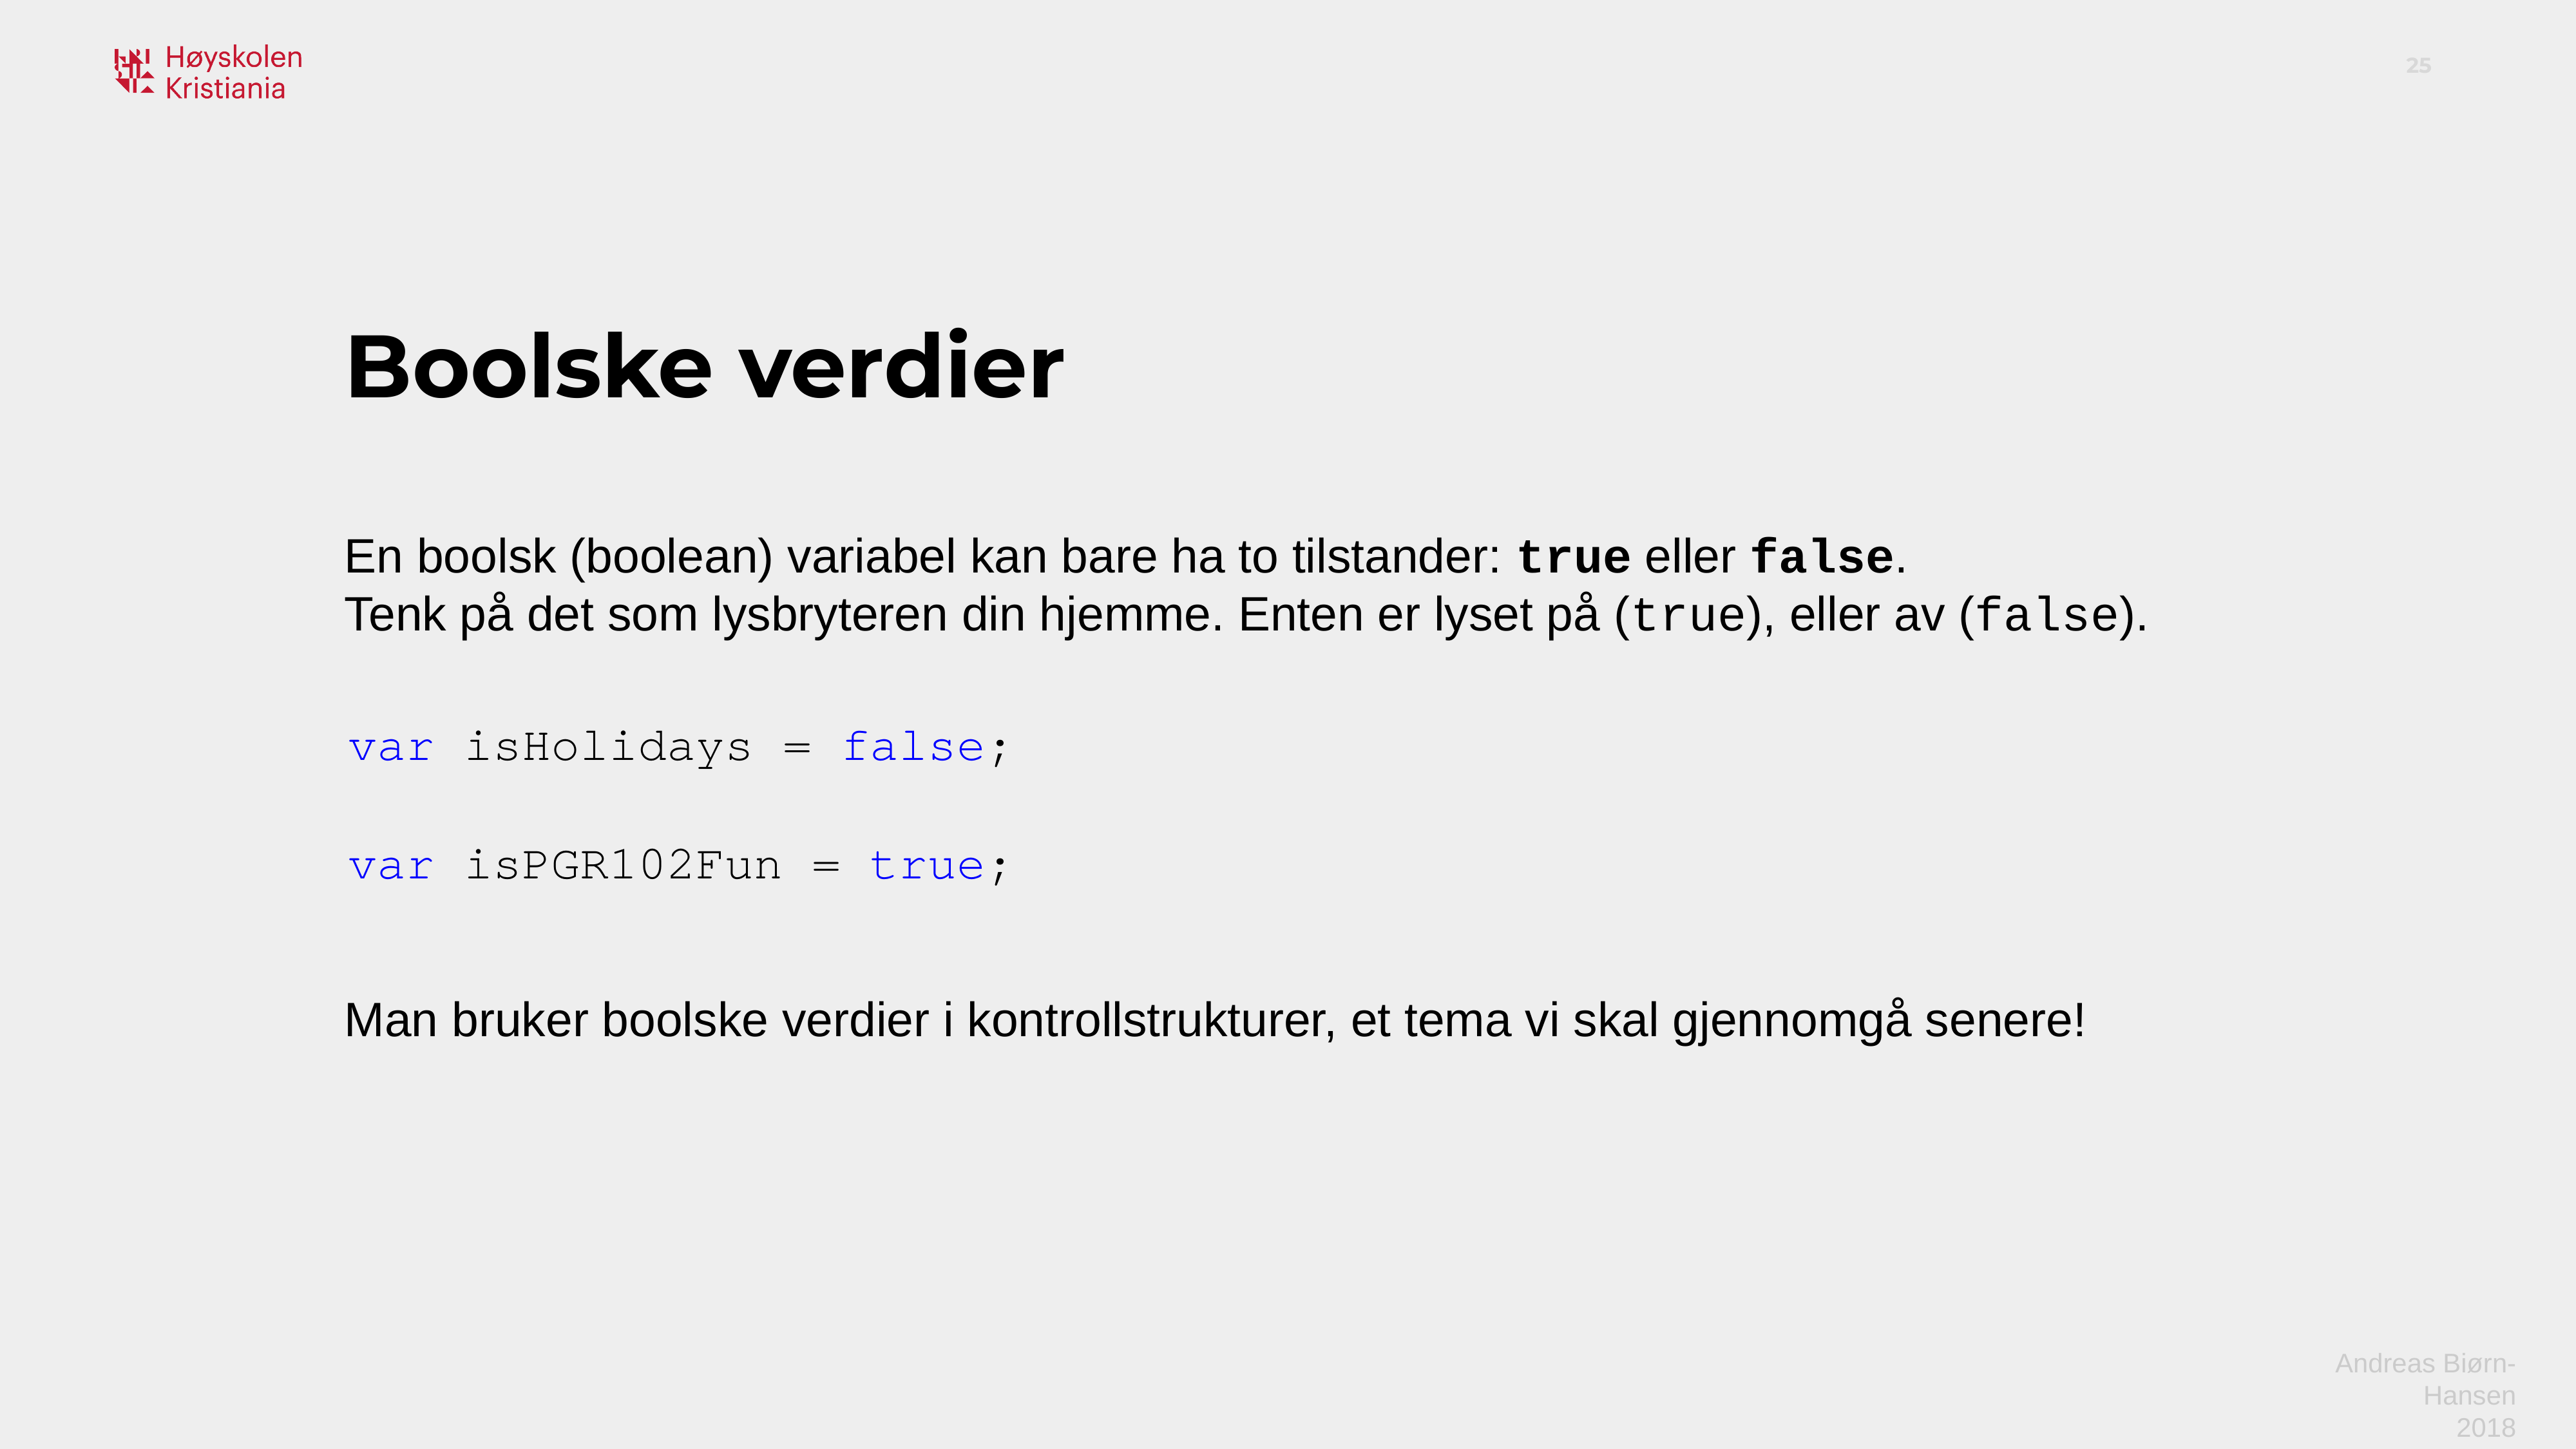

Boolske verdier
En boolsk (boolean) variabel kan bare ha to tilstander: true eller false.
Tenk på det som lysbryteren din hjemme. Enten er lyset på (true), eller av (false).

Man bruker boolske verdier i kontrollstrukturer, et tema vi skal gjennomgå senere!
var isHolidays = false;
var isPGR102Fun = true;